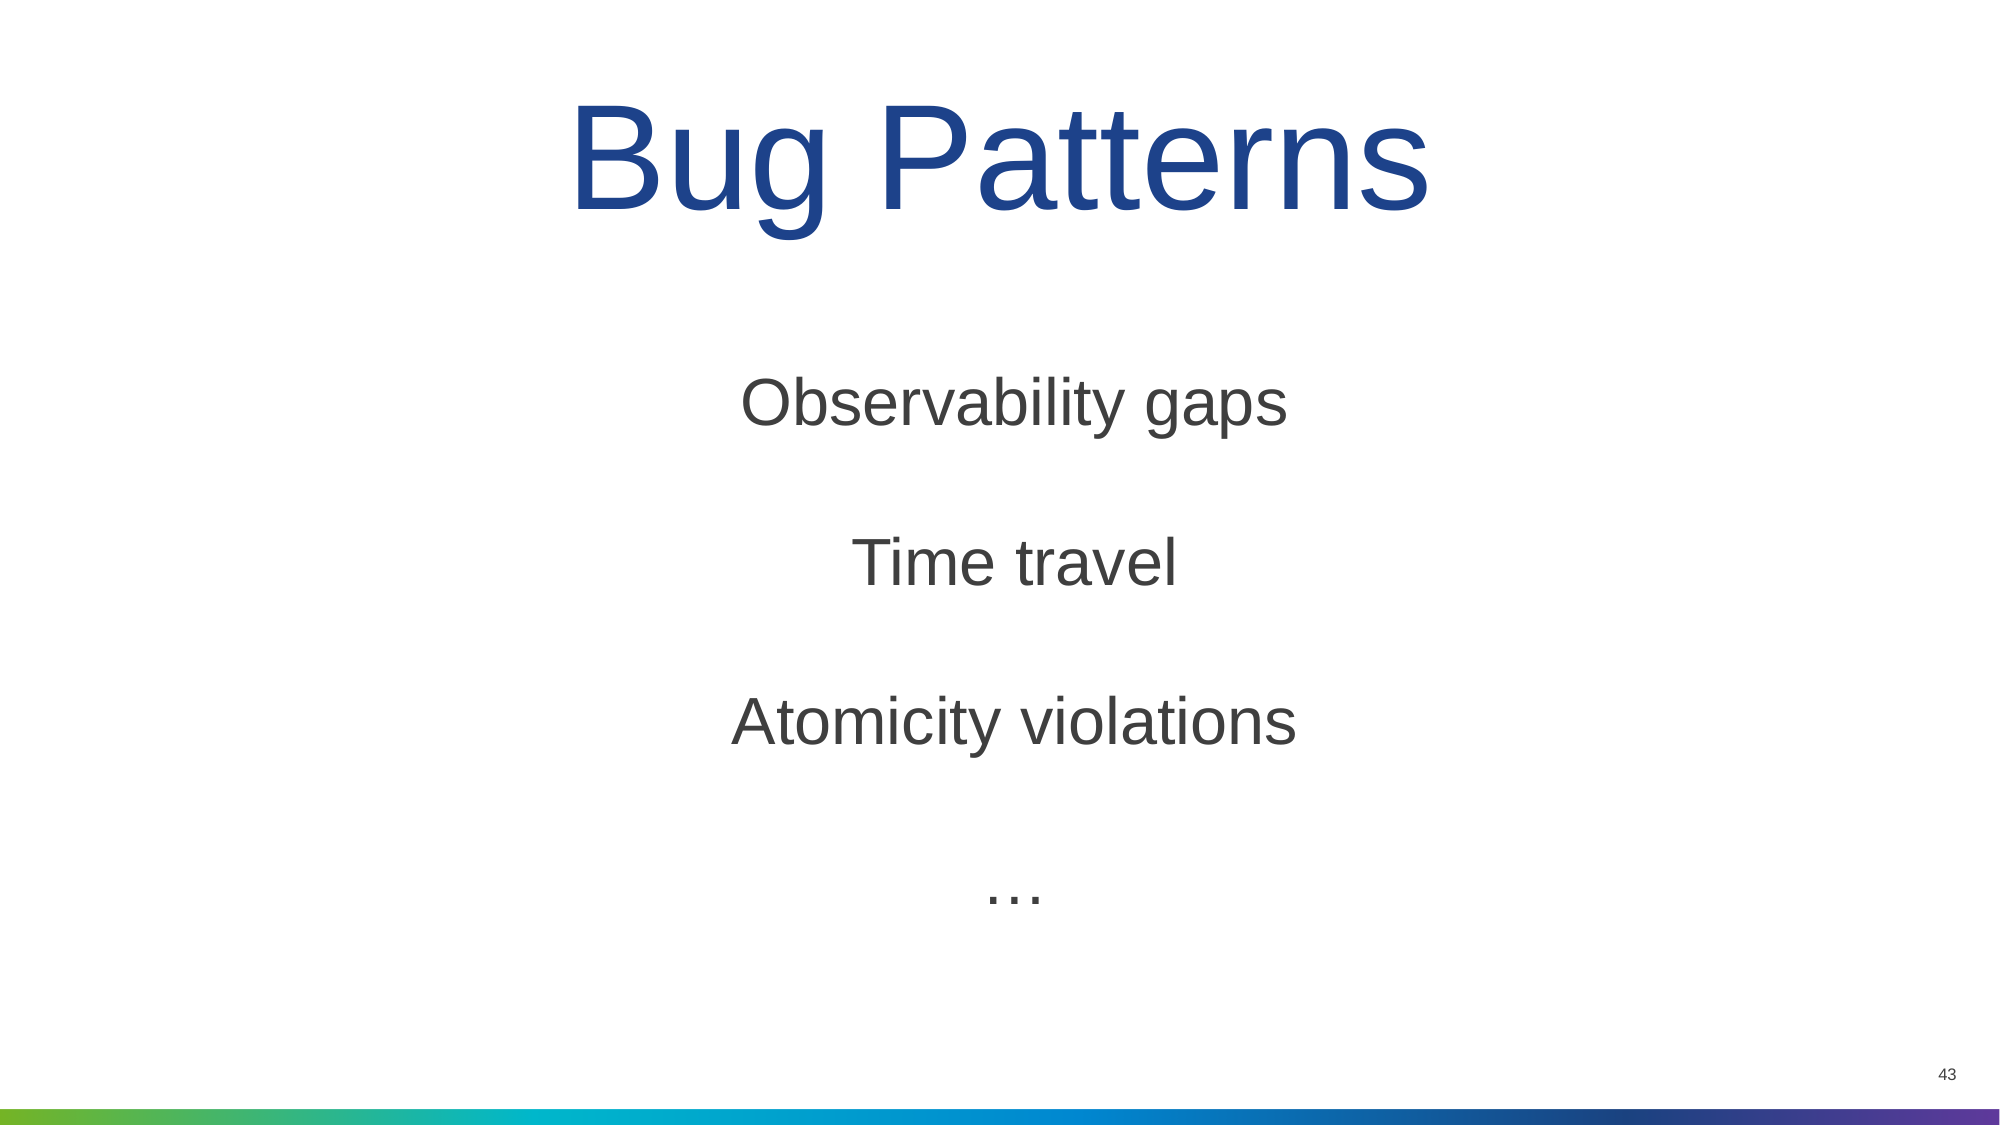

Bug Patterns
Observability gaps

Time travel

Atomicity violations

…